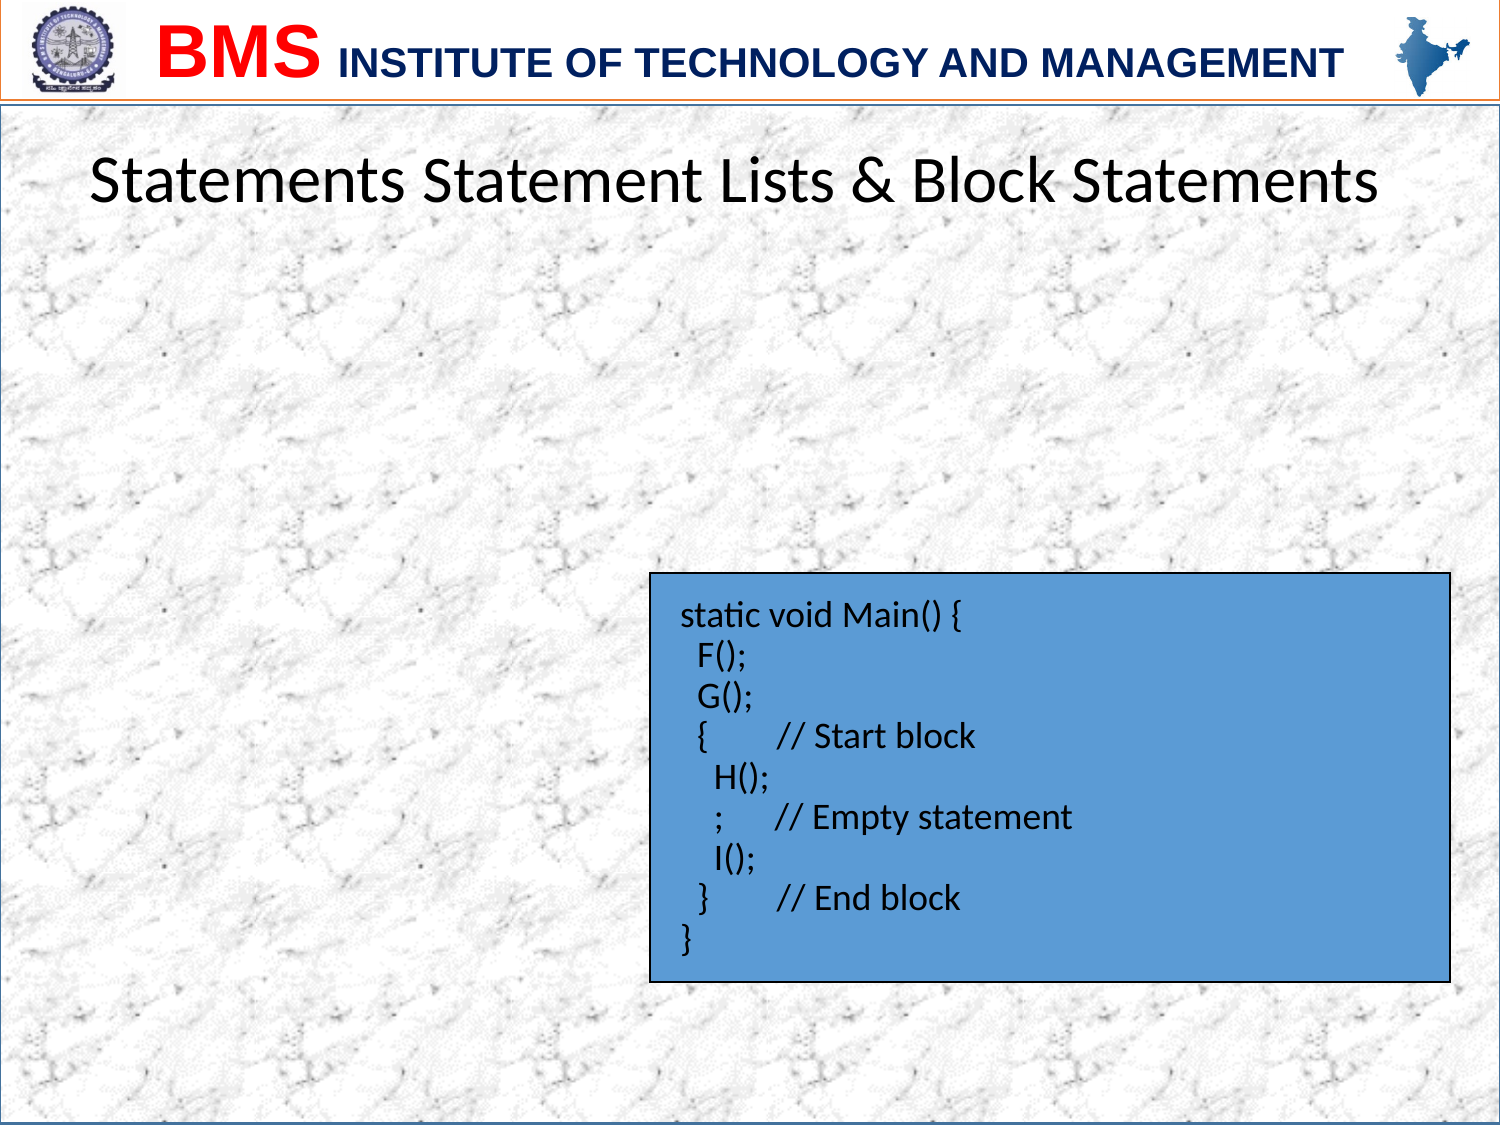

# Statements Statement Lists & Block Statements
Statement list: one or more statements in sequence
Block statement: a statement list delimited by braces { ... }
static void Main() {
  F();
  G();
  {        // Start block
    H();
    ;      // Empty statement
    I();
  }        // End block
}